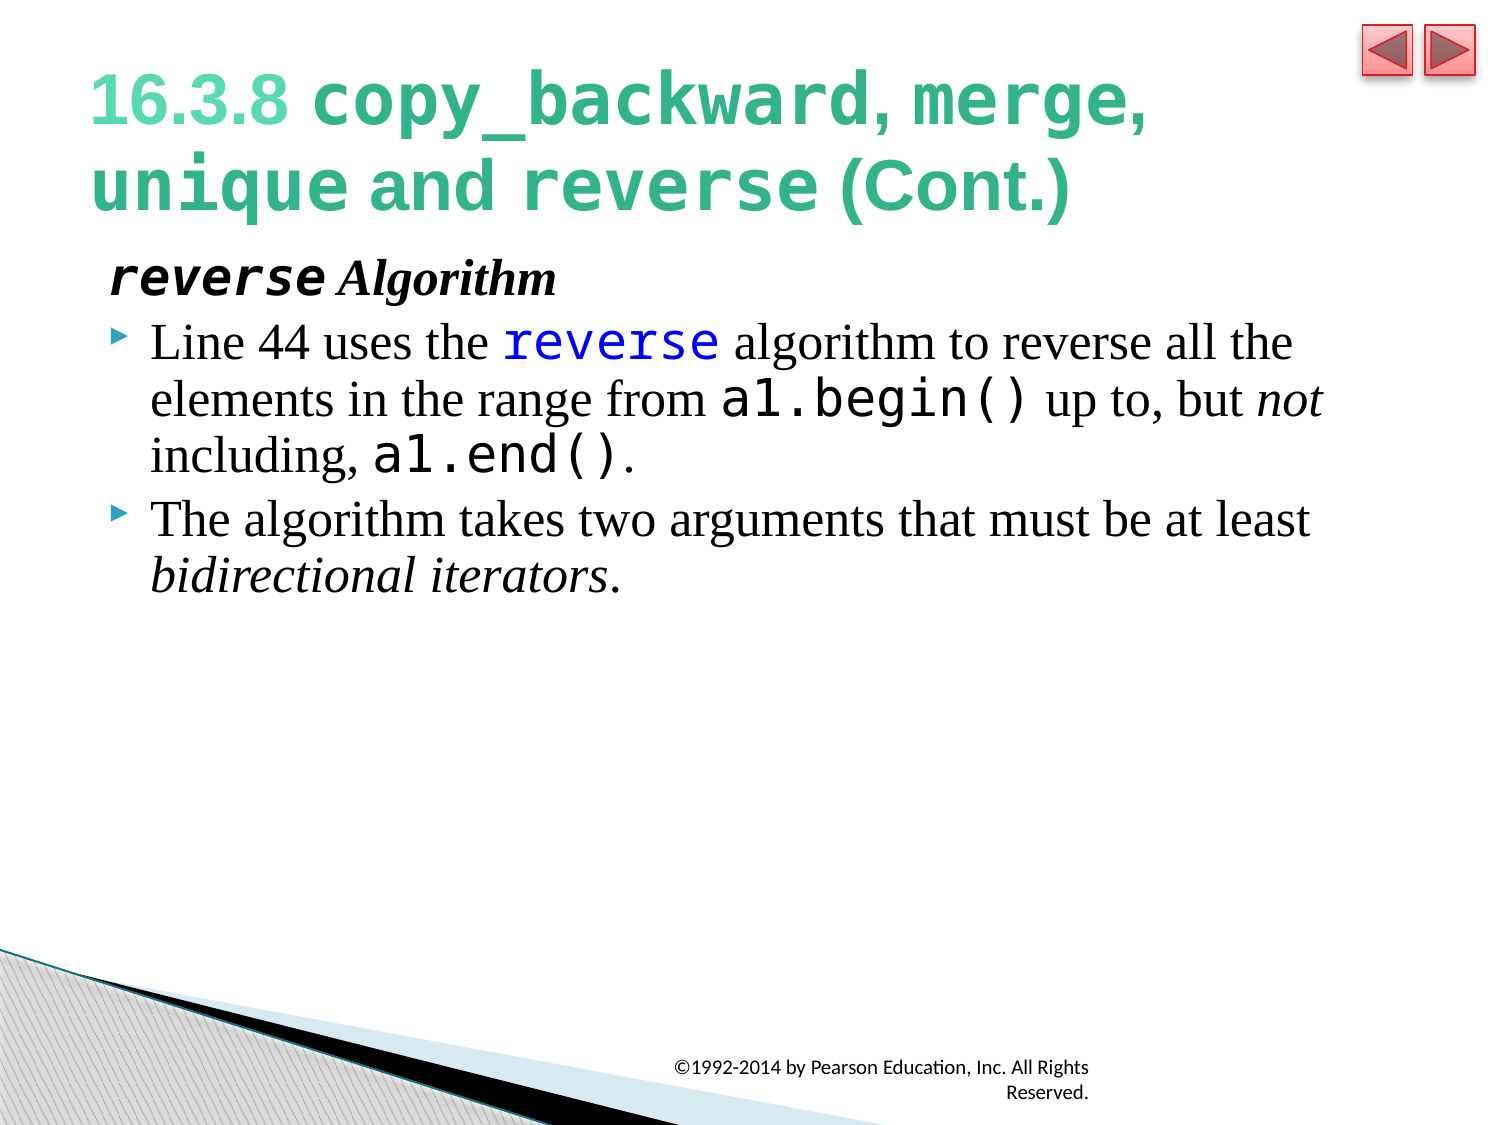

# 16.3.8 copy_backward, merge, unique and reverse (Cont.)
reverse Algorithm
Line 44 uses the reverse algorithm to reverse all the elements in the range from a1.begin() up to, but not including, a1.end().
The algorithm takes two arguments that must be at least bidirectional iterators.
©1992-2014 by Pearson Education, Inc. All Rights Reserved.